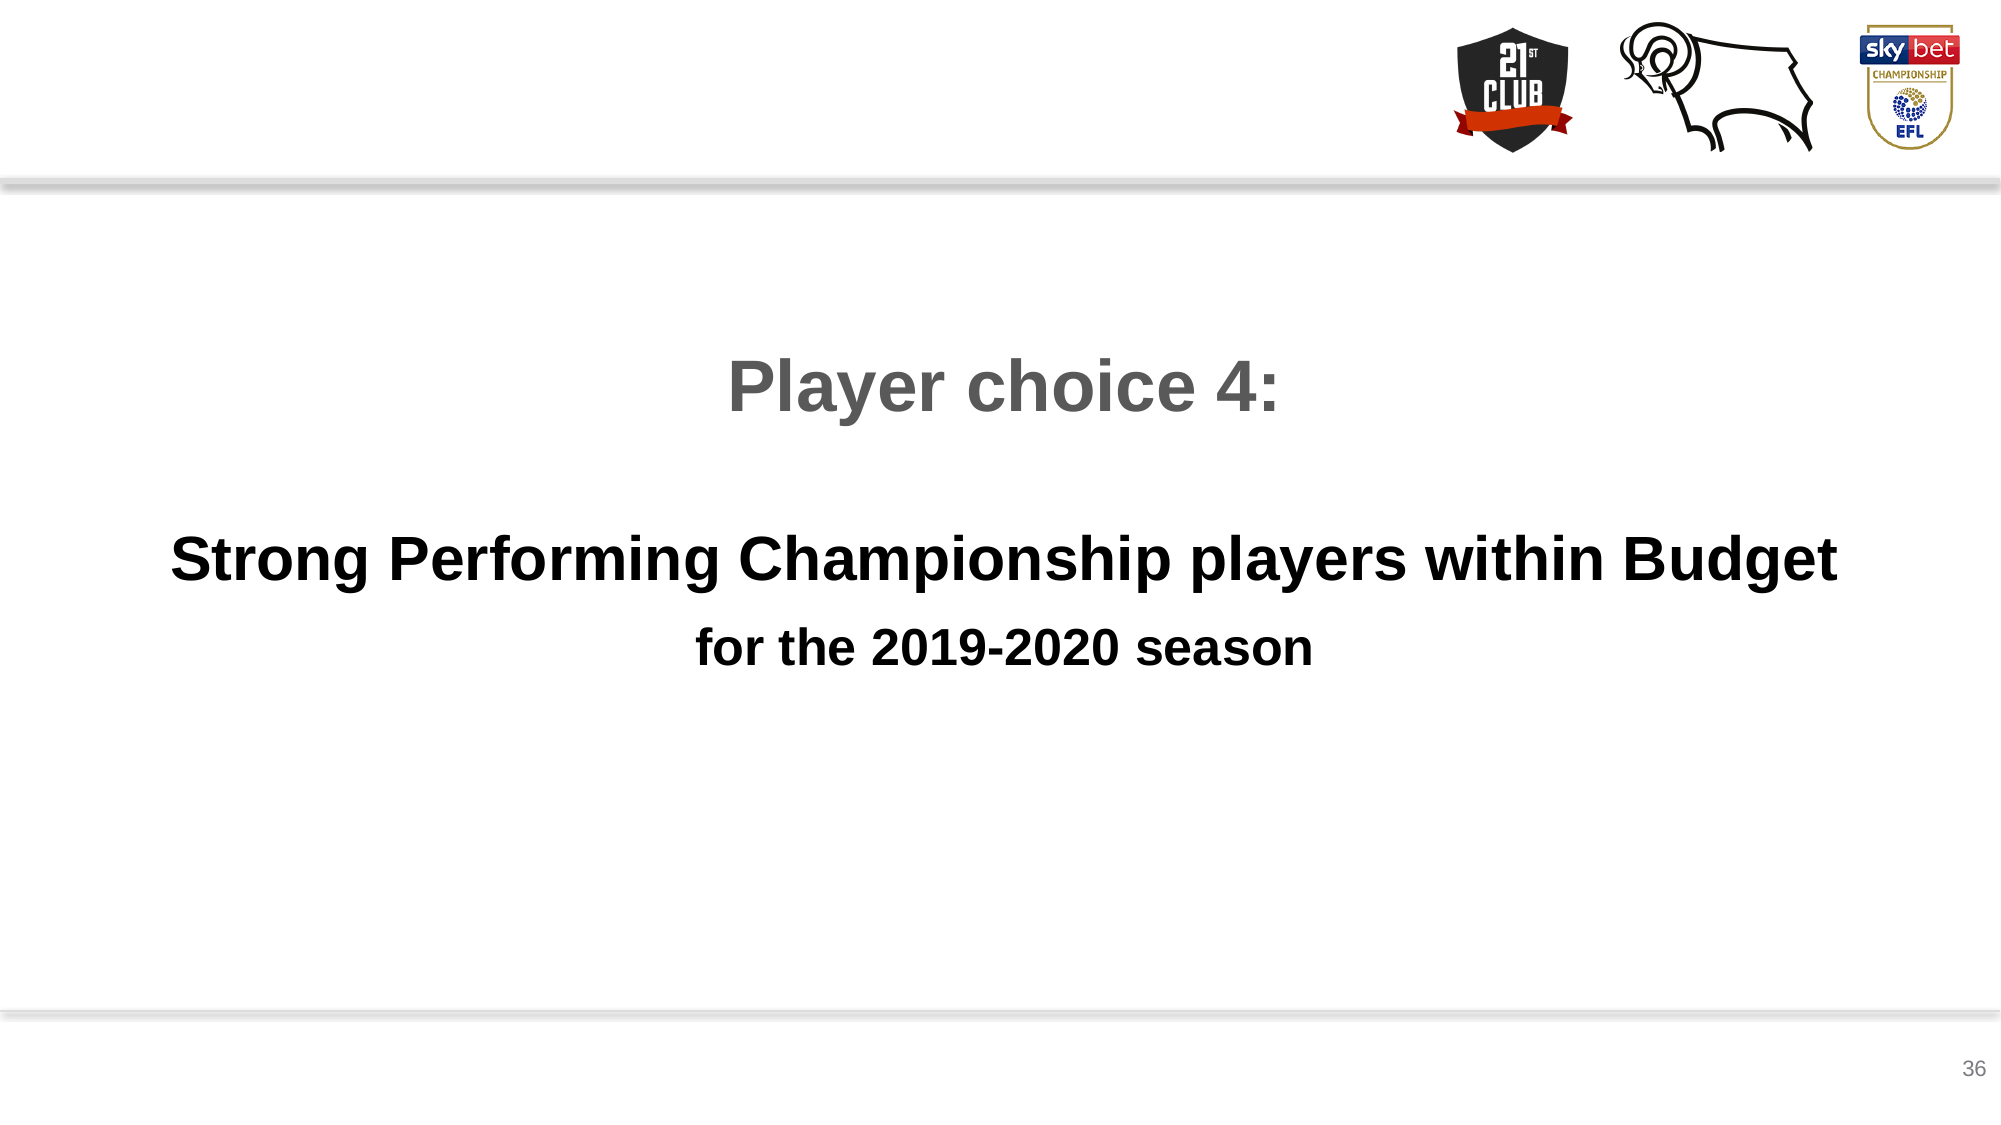

Player choice 4:

Strong Performing Championship players within Budget
for the 2019-2020 season
36